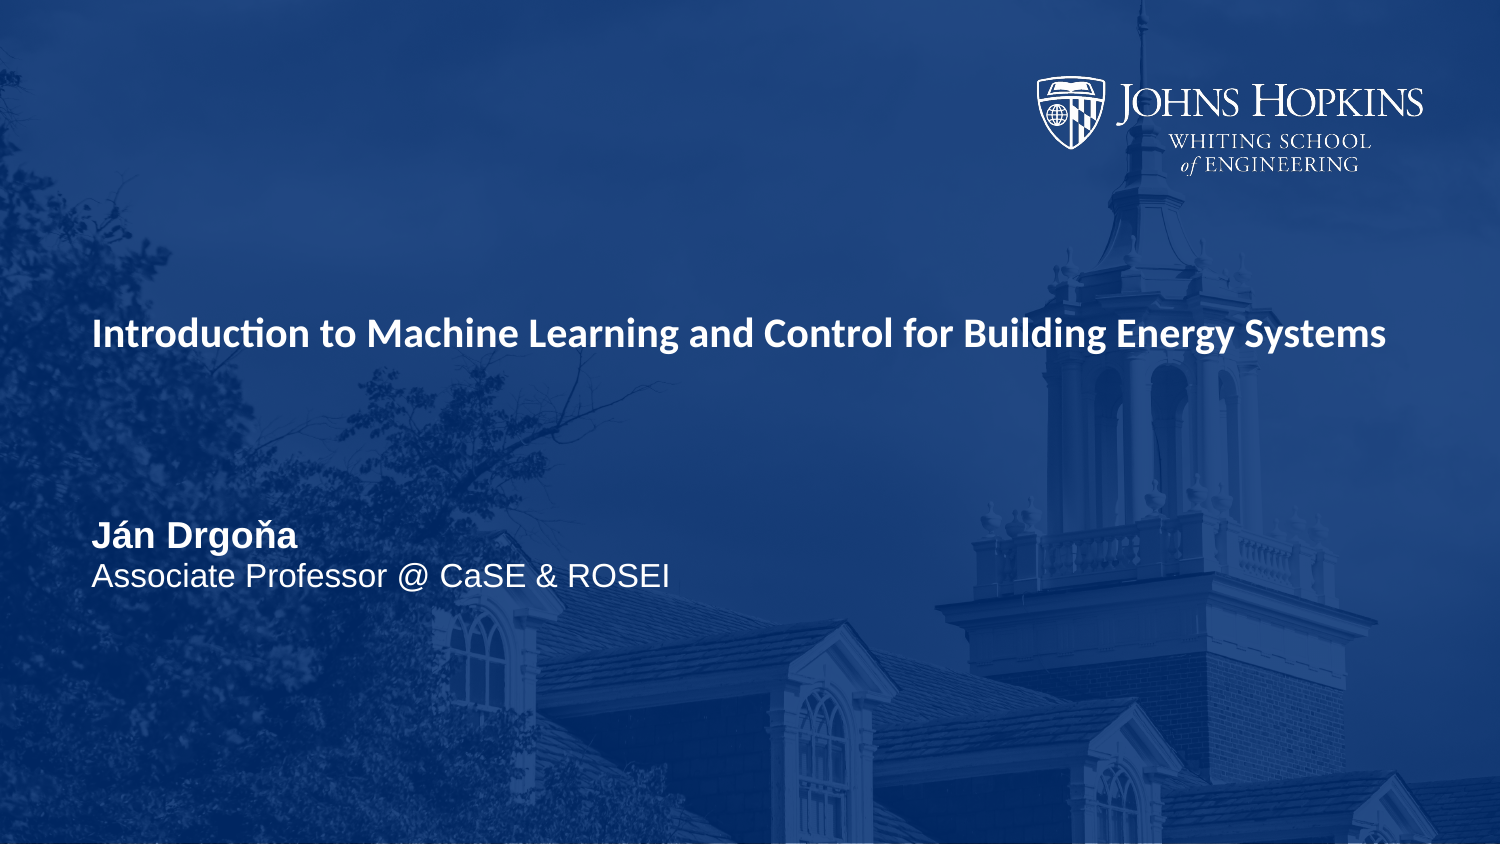

# Introduction to Machine Learning and Control for Building Energy Systems
Ján Drgoňa
Associate Professor @ CaSE & ROSEI